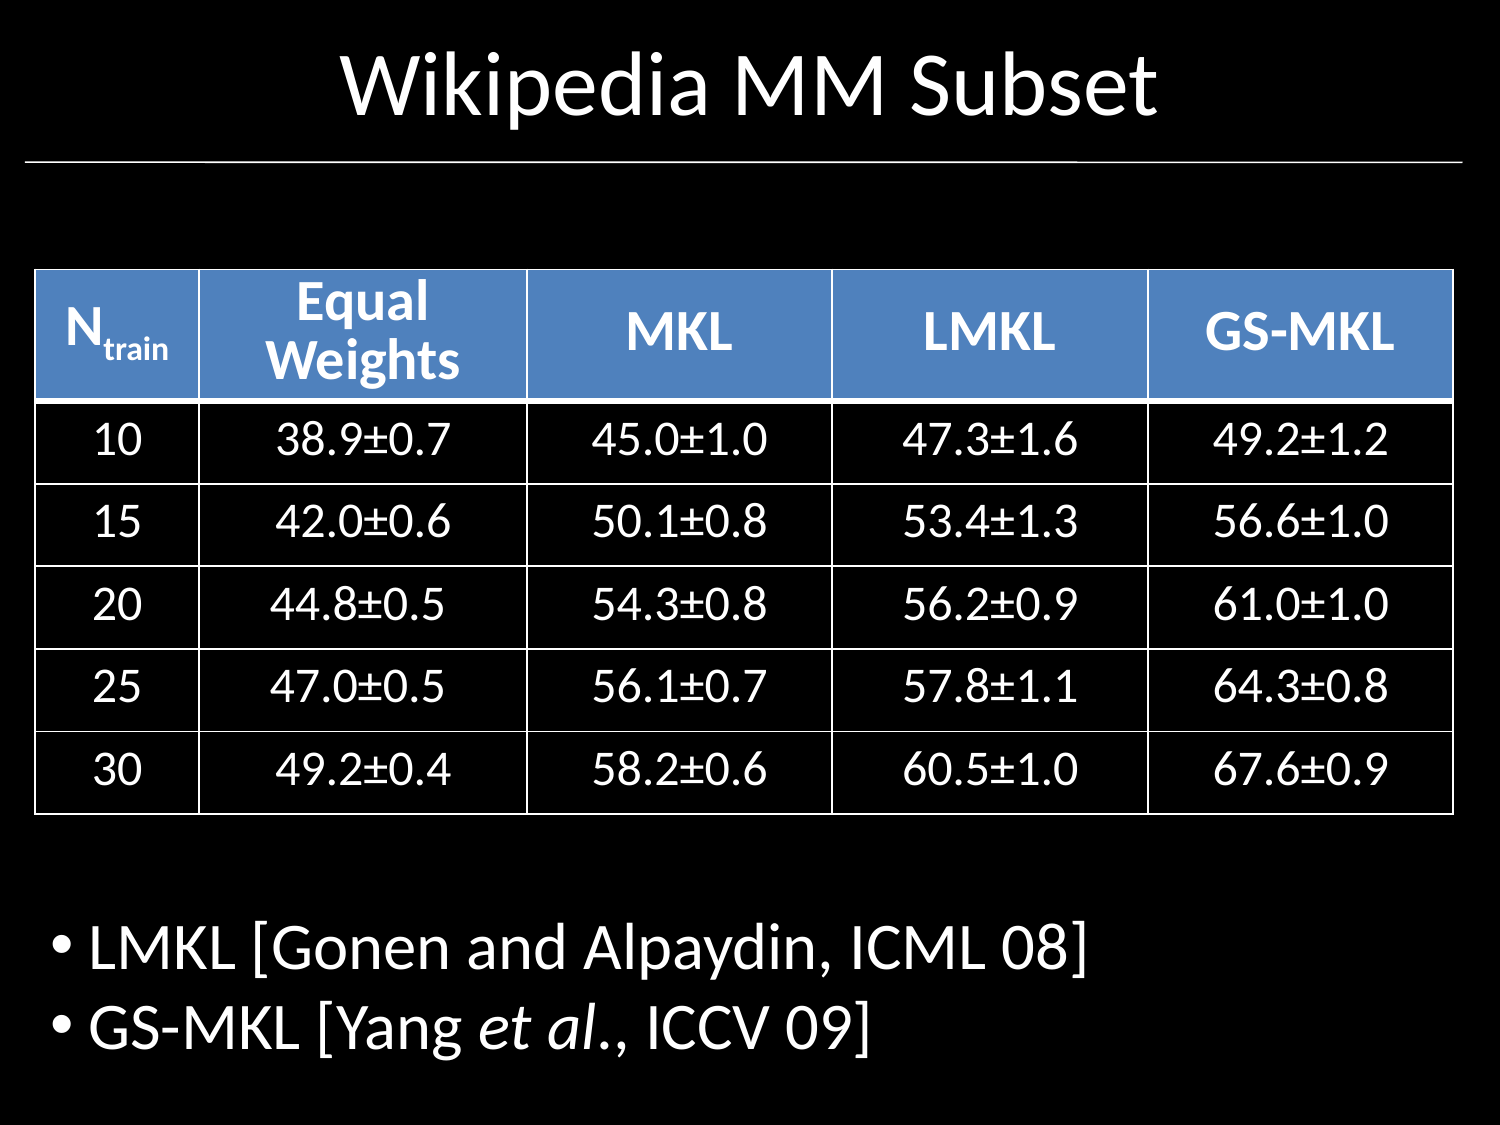

# Wikipedia MM Subset

 LMKL [Gonen and Alpaydin, ICML 08]
 GS-MKL [Yang et al., ICCV 09]
| Ntrain | Equal Weights | MKL | LMKL | GS-MKL |
| --- | --- | --- | --- | --- |
| 10 | 38.9±0.7 | 45.0±1.0 | 47.3±1.6 | 49.2±1.2 |
| 15 | 42.0±0.6 | 50.1±0.8 | 53.4±1.3 | 56.6±1.0 |
| 20 | 44.8±0.5 | 54.3±0.8 | 56.2±0.9 | 61.0±1.0 |
| 25 | 47.0±0.5 | 56.1±0.7 | 57.8±1.1 | 64.3±0.8 |
| 30 | 49.2±0.4 | 58.2±0.6 | 60.5±1.0 | 67.6±0.9 |